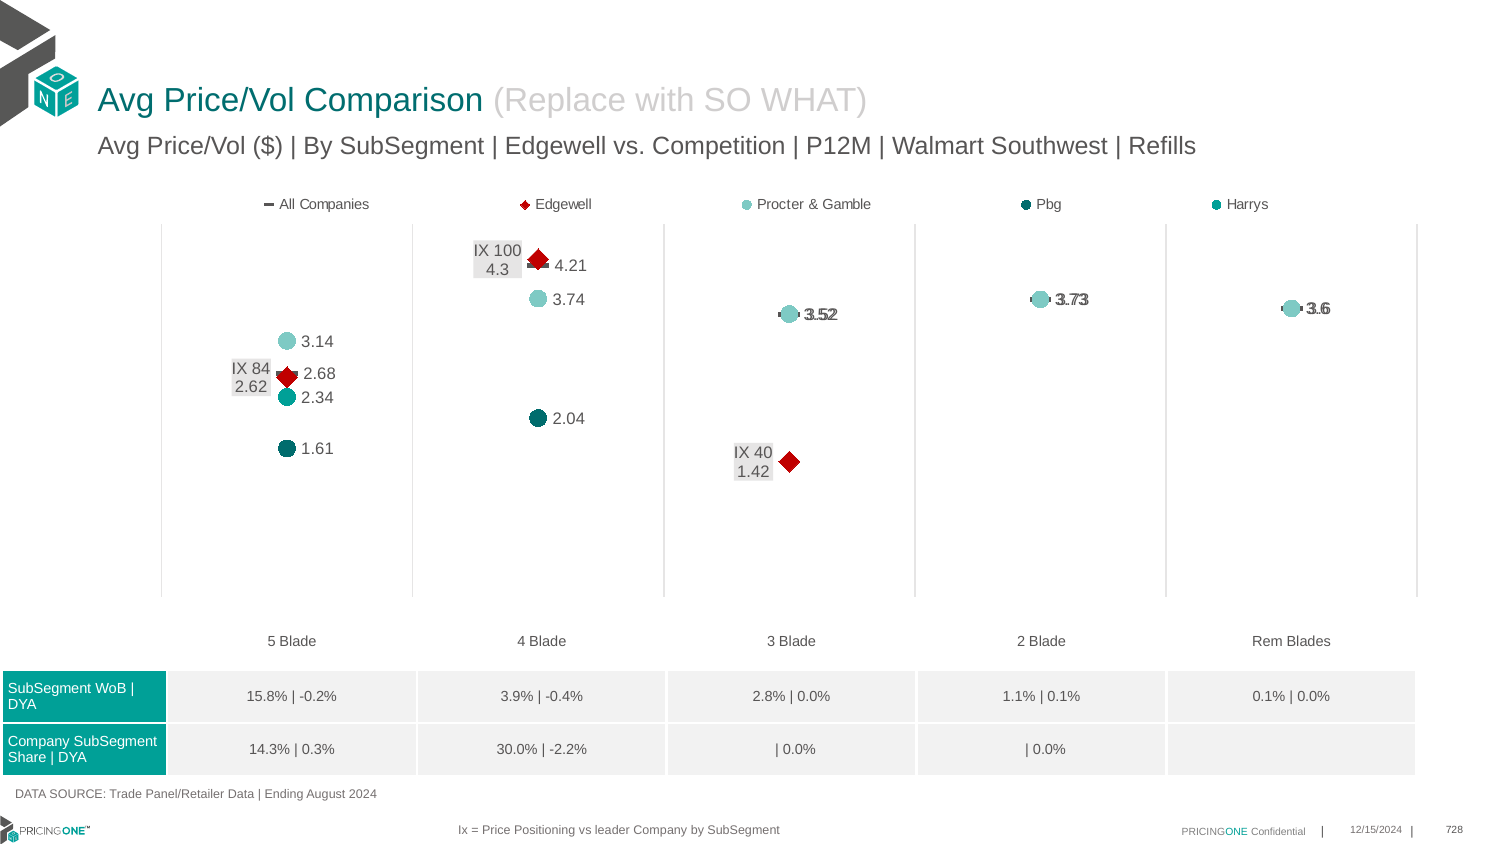

# Avg Price/Vol Comparison (Replace with SO WHAT)
Avg Price/Vol ($) | By SubSegment | Edgewell vs. Competition | P12M | Walmart Southwest | Refills

### Chart

| Category | All Companies | Edgewell | Procter & Gamble | Pbg | Harrys |
|---|---|---|---|---|---|
| IX 84 | 2.68 | 2.62 | 3.14 | 1.61 | 2.34 |
| IX 100 | 4.21 | 4.3 | 3.74 | 2.04 | None |
| IX 40 | 3.52 | 1.42 | 3.52 | None | None |
| IX 0 | 3.73 | None | 3.73 | None | None |
| None | 3.6 | None | 3.6 | None | None |
|  | 5 Blade | 4 Blade | 3 Blade | 2 Blade | Rem Blades |
| --- | --- | --- | --- | --- | --- |
| SubSegment WoB | DYA | 15.8% | -0.2% | 3.9% | -0.4% | 2.8% | 0.0% | 1.1% | 0.1% | 0.1% | 0.0% |
| Company SubSegment Share | DYA | 14.3% | 0.3% | 30.0% | -2.2% | | 0.0% | | 0.0% |  |
DATA SOURCE: Trade Panel/Retailer Data | Ending August 2024
Ix = Price Positioning vs leader Company by SubSegment
12/15/2024
728